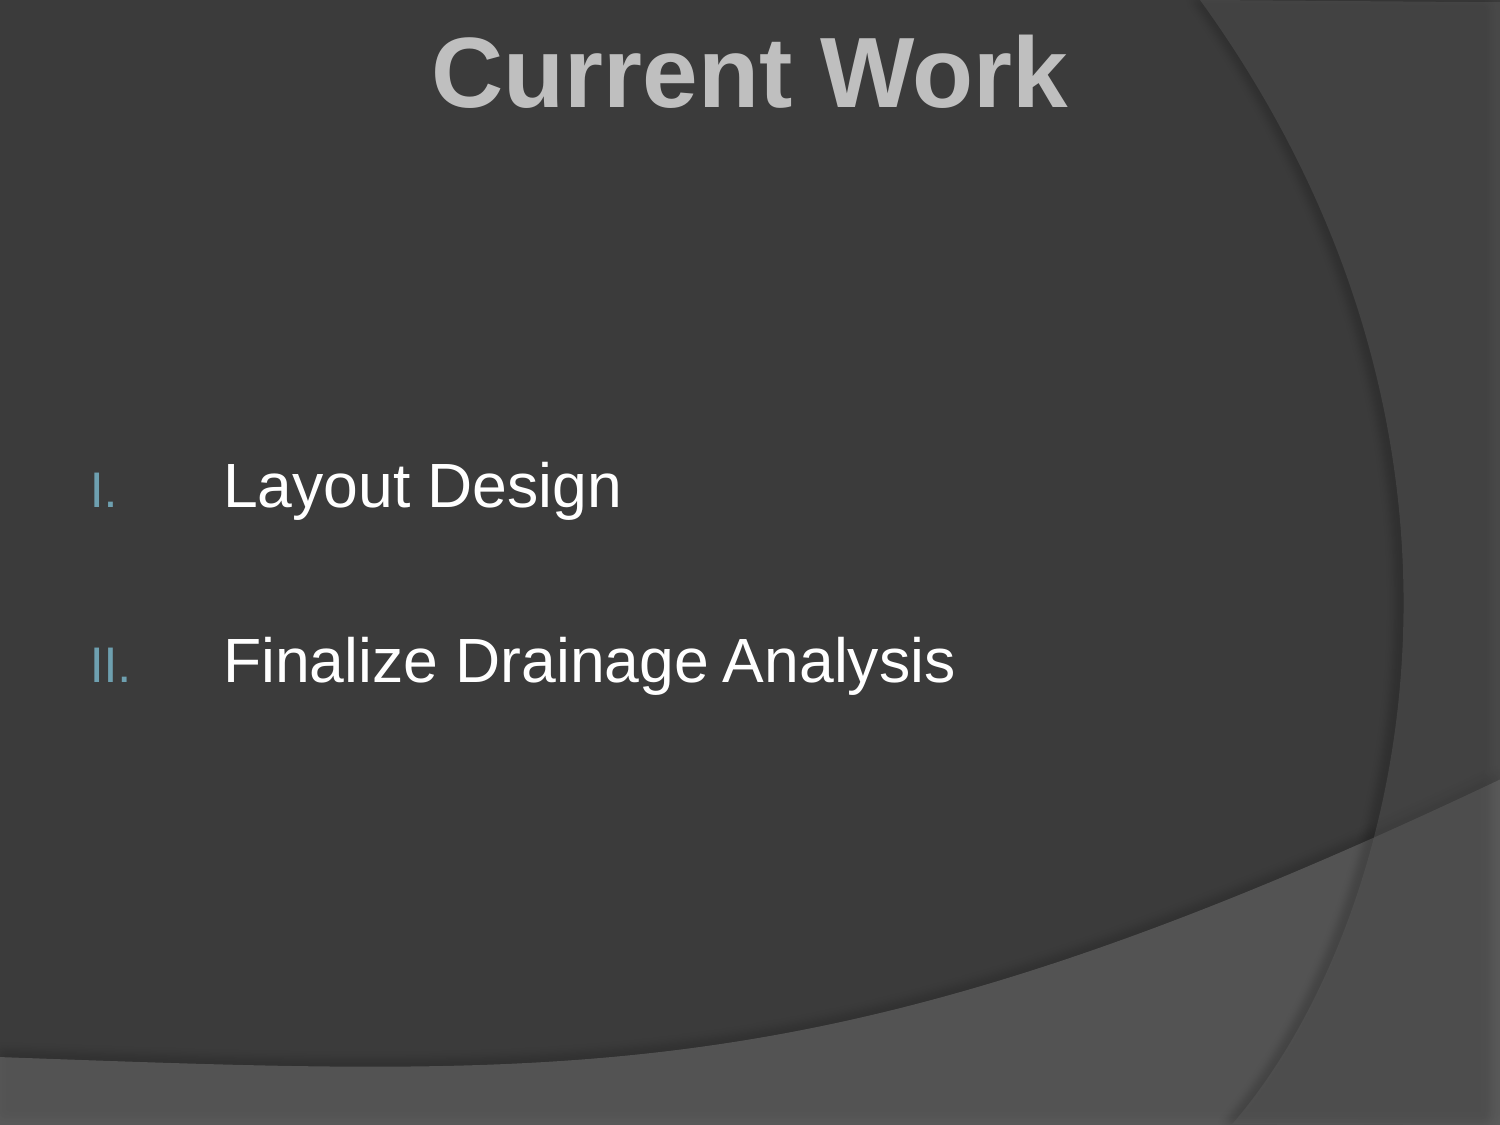

Current Work

Layout Design

Finalize Drainage Analysis